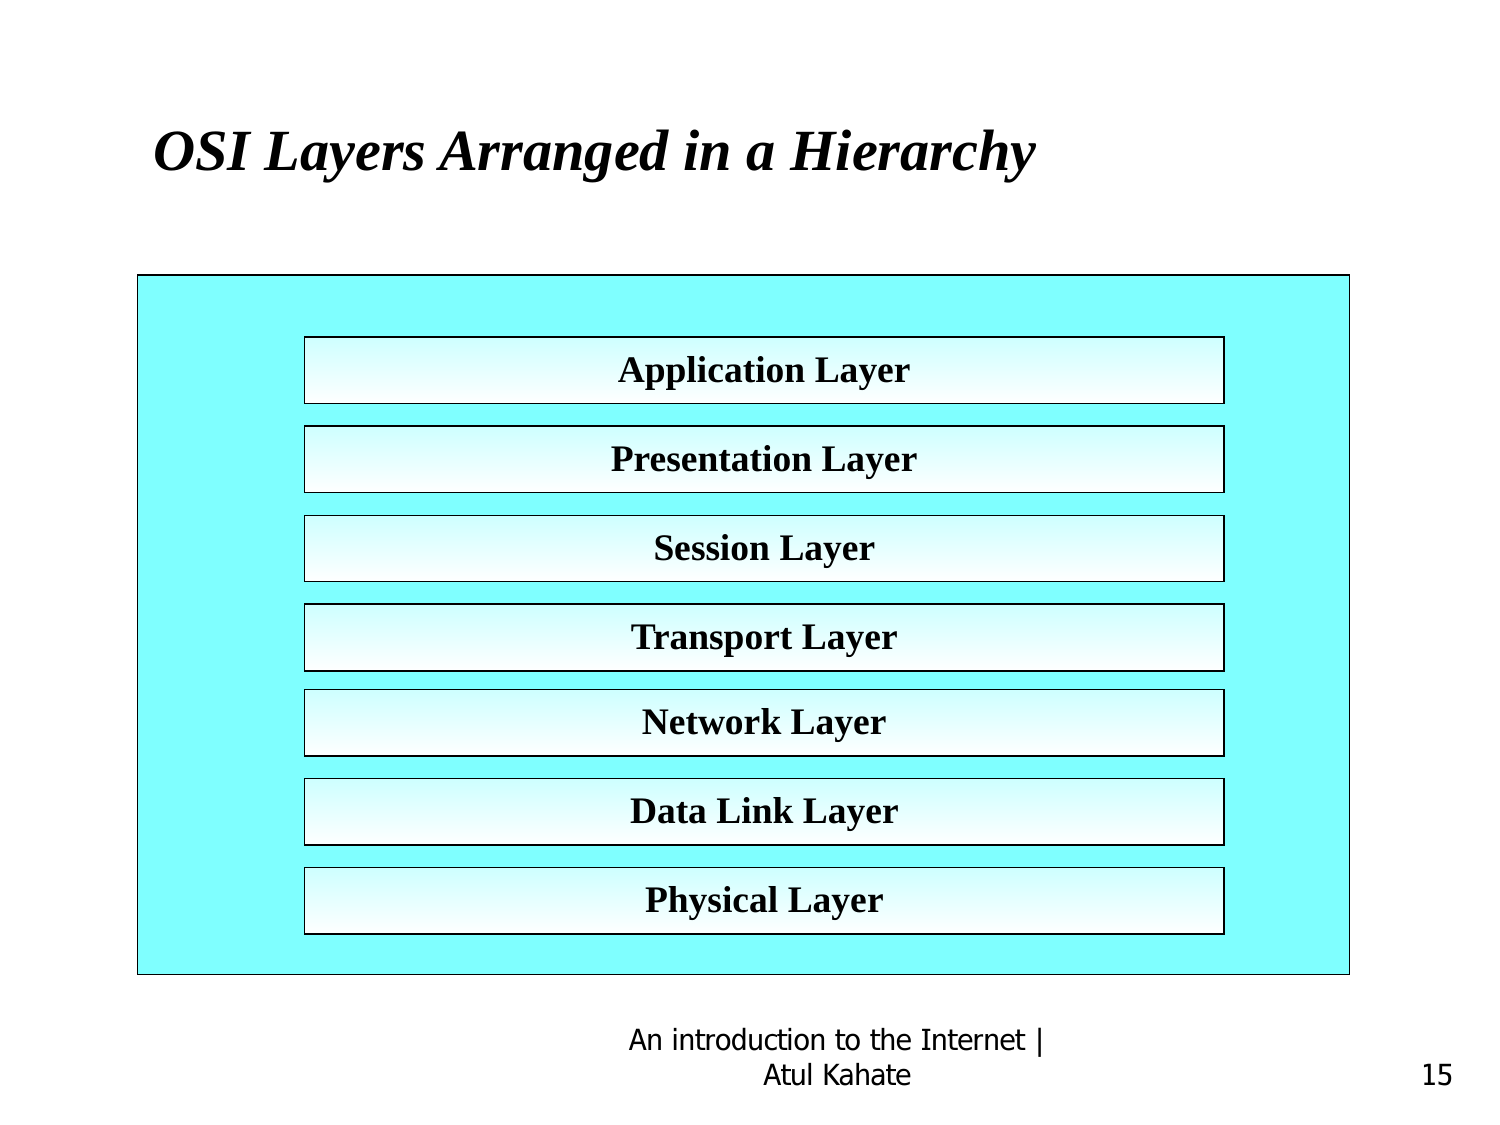

OSI Layers Arranged in a Hierarchy

Application Layer
Presentation Layer
Session Layer
Transport Layer
Network Layer
Data Link Layer
Physical Layer
An introduction to the Internet | Atul Kahate
15